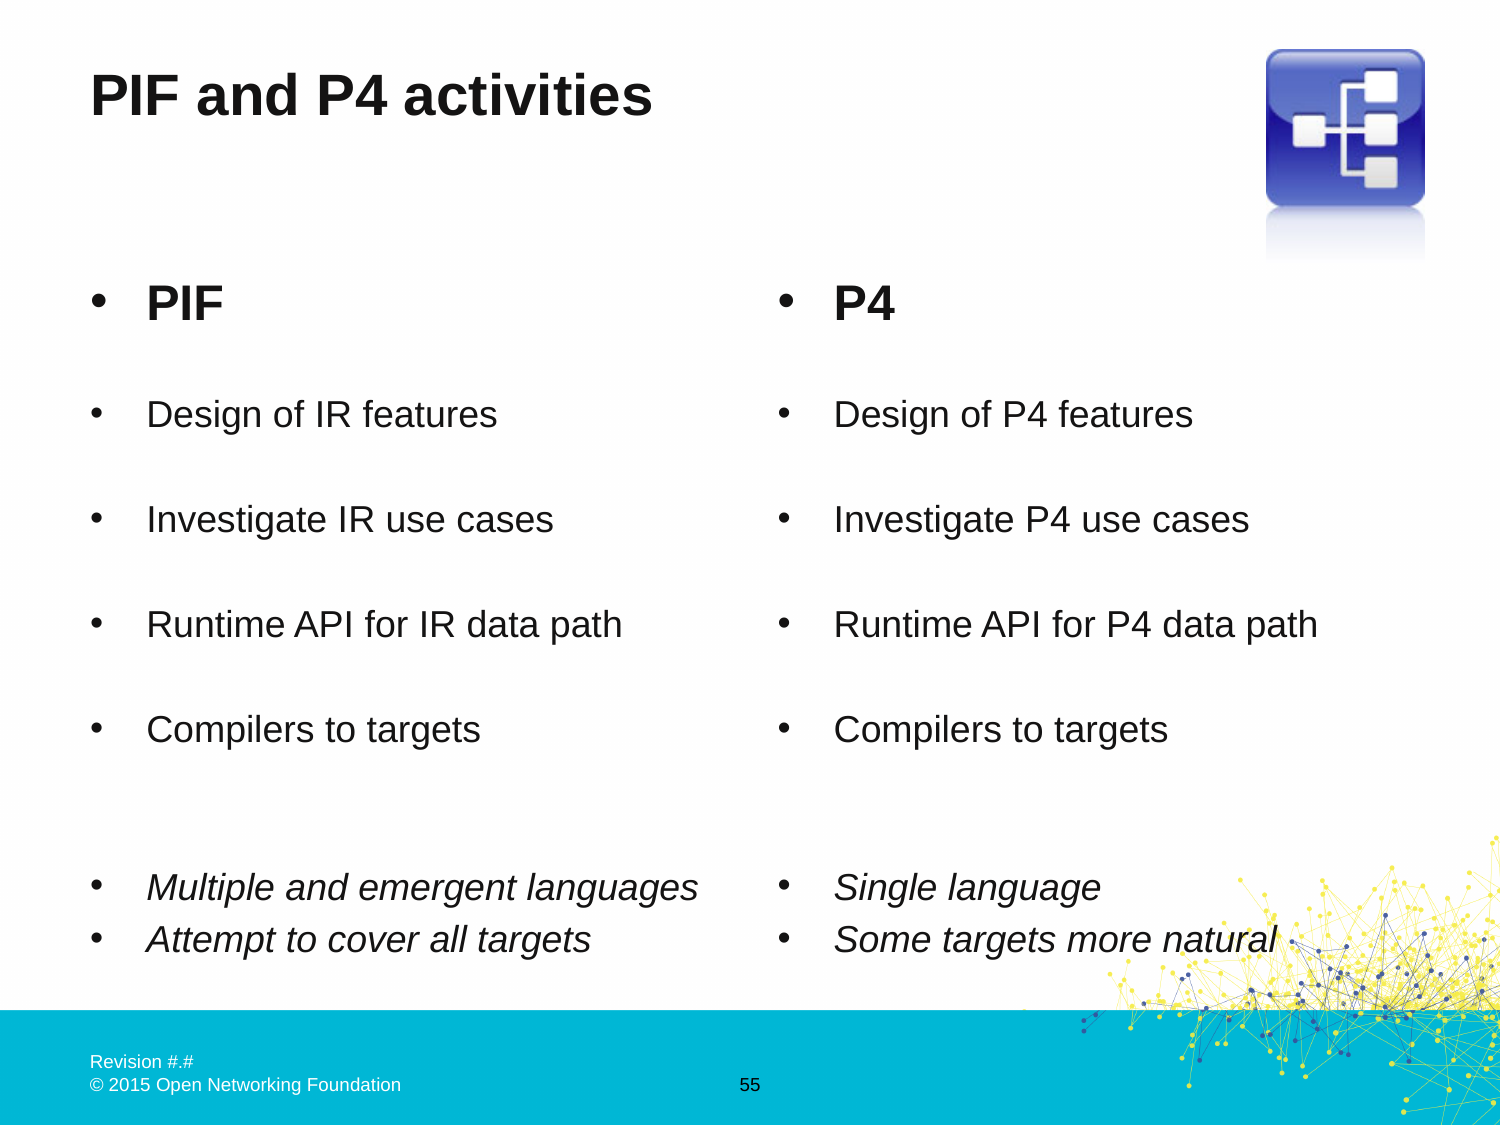

# PIF and P4 activities
PIF

Design of IR features

Investigate IR use cases

Runtime API for IR data path

Compilers to targets

Multiple and emergent languages
Attempt to cover all targets
P4

Design of P4 features

Investigate P4 use cases

Runtime API for P4 data path

Compilers to targets

Single language
Some targets more natural
55